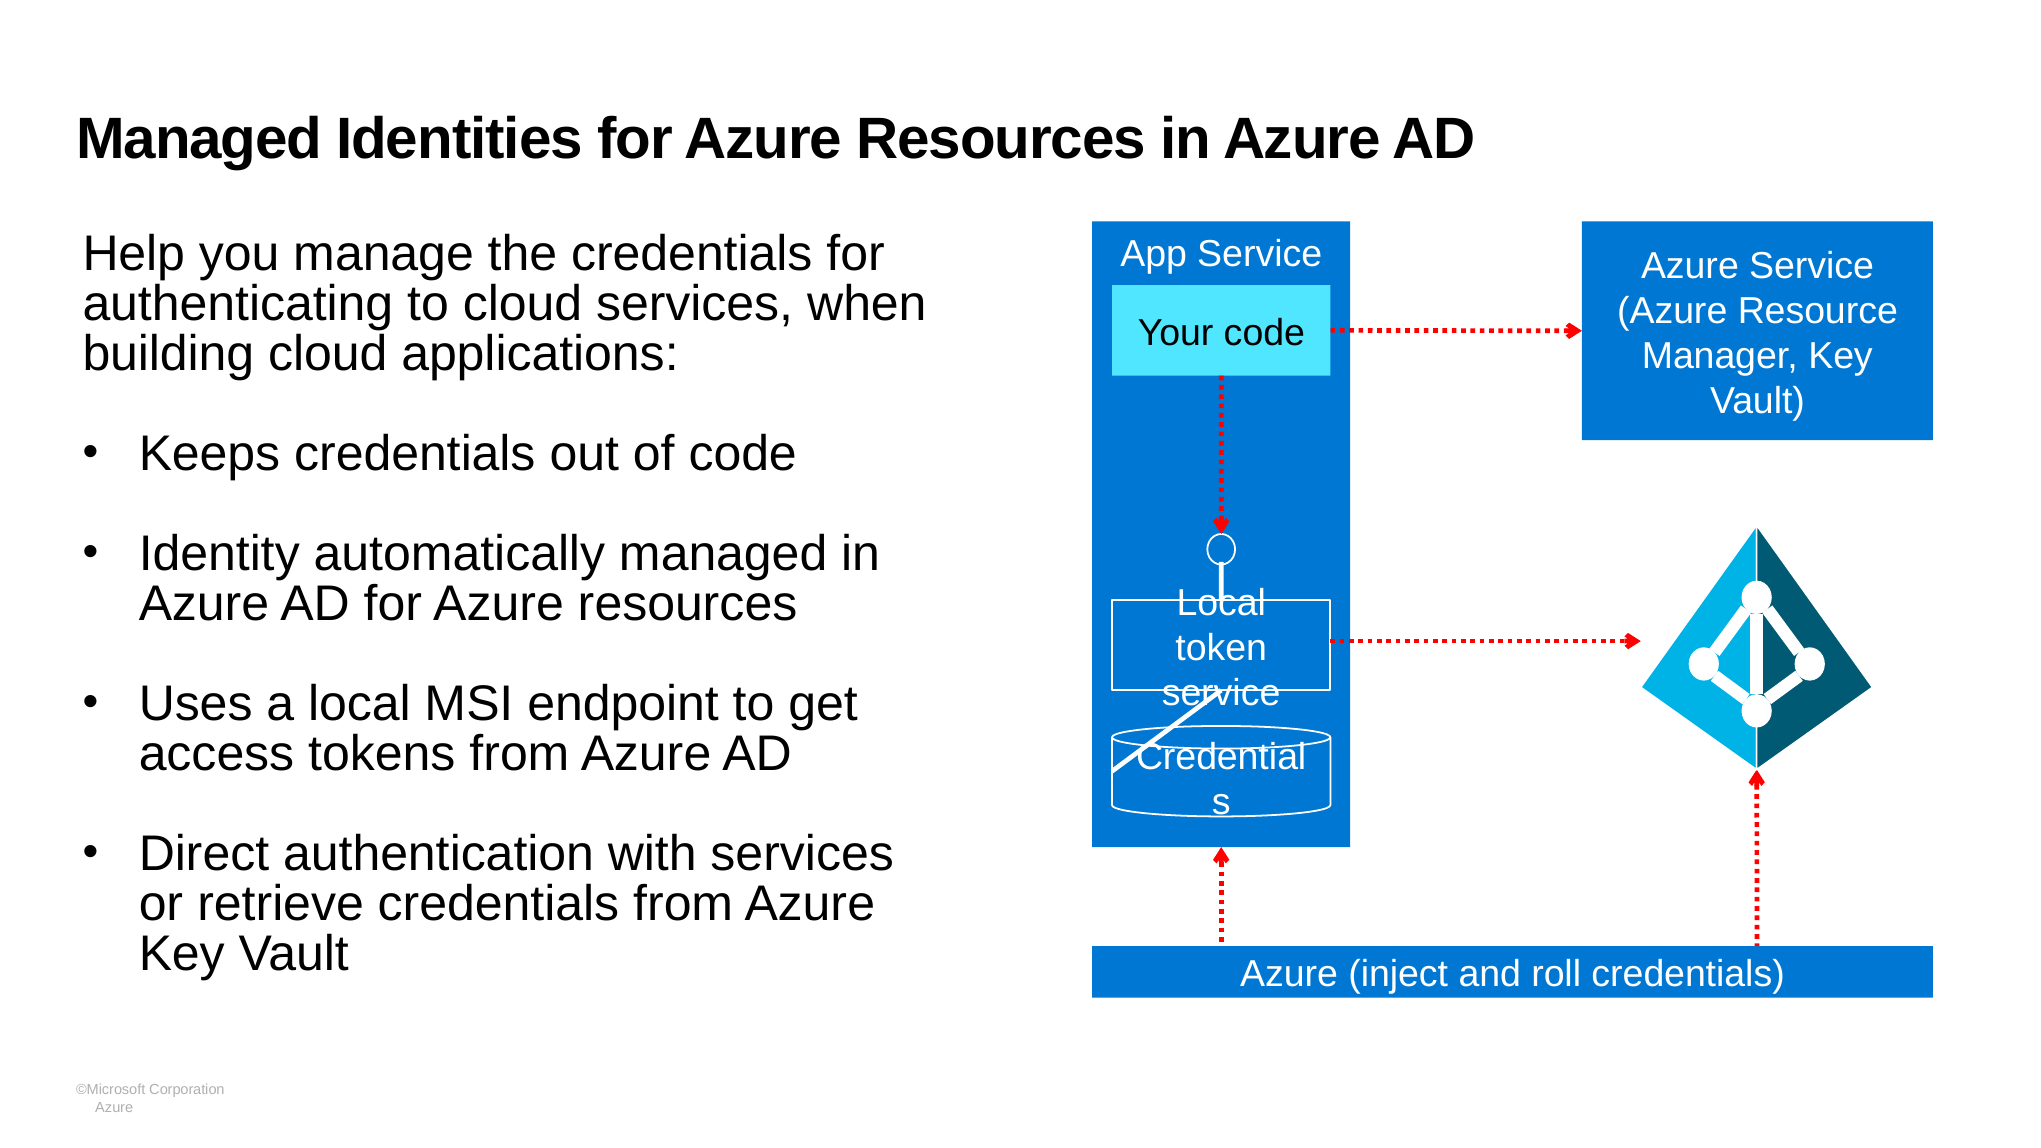

# Managed Identities for Azure Resources in Azure AD
Azure Service
(Azure Resource Manager, Key Vault)
App Service
Your code

Local token service
Credentials
Azure (inject and roll credentials)
Help you manage the credentials for authenticating to cloud services, when building cloud applications:

Keeps credentials out of code

Identity automatically managed in Azure AD for Azure resources

Uses a local MSI endpoint to get access tokens from Azure AD

Direct authentication with services or retrieve credentials from Azure Key Vault